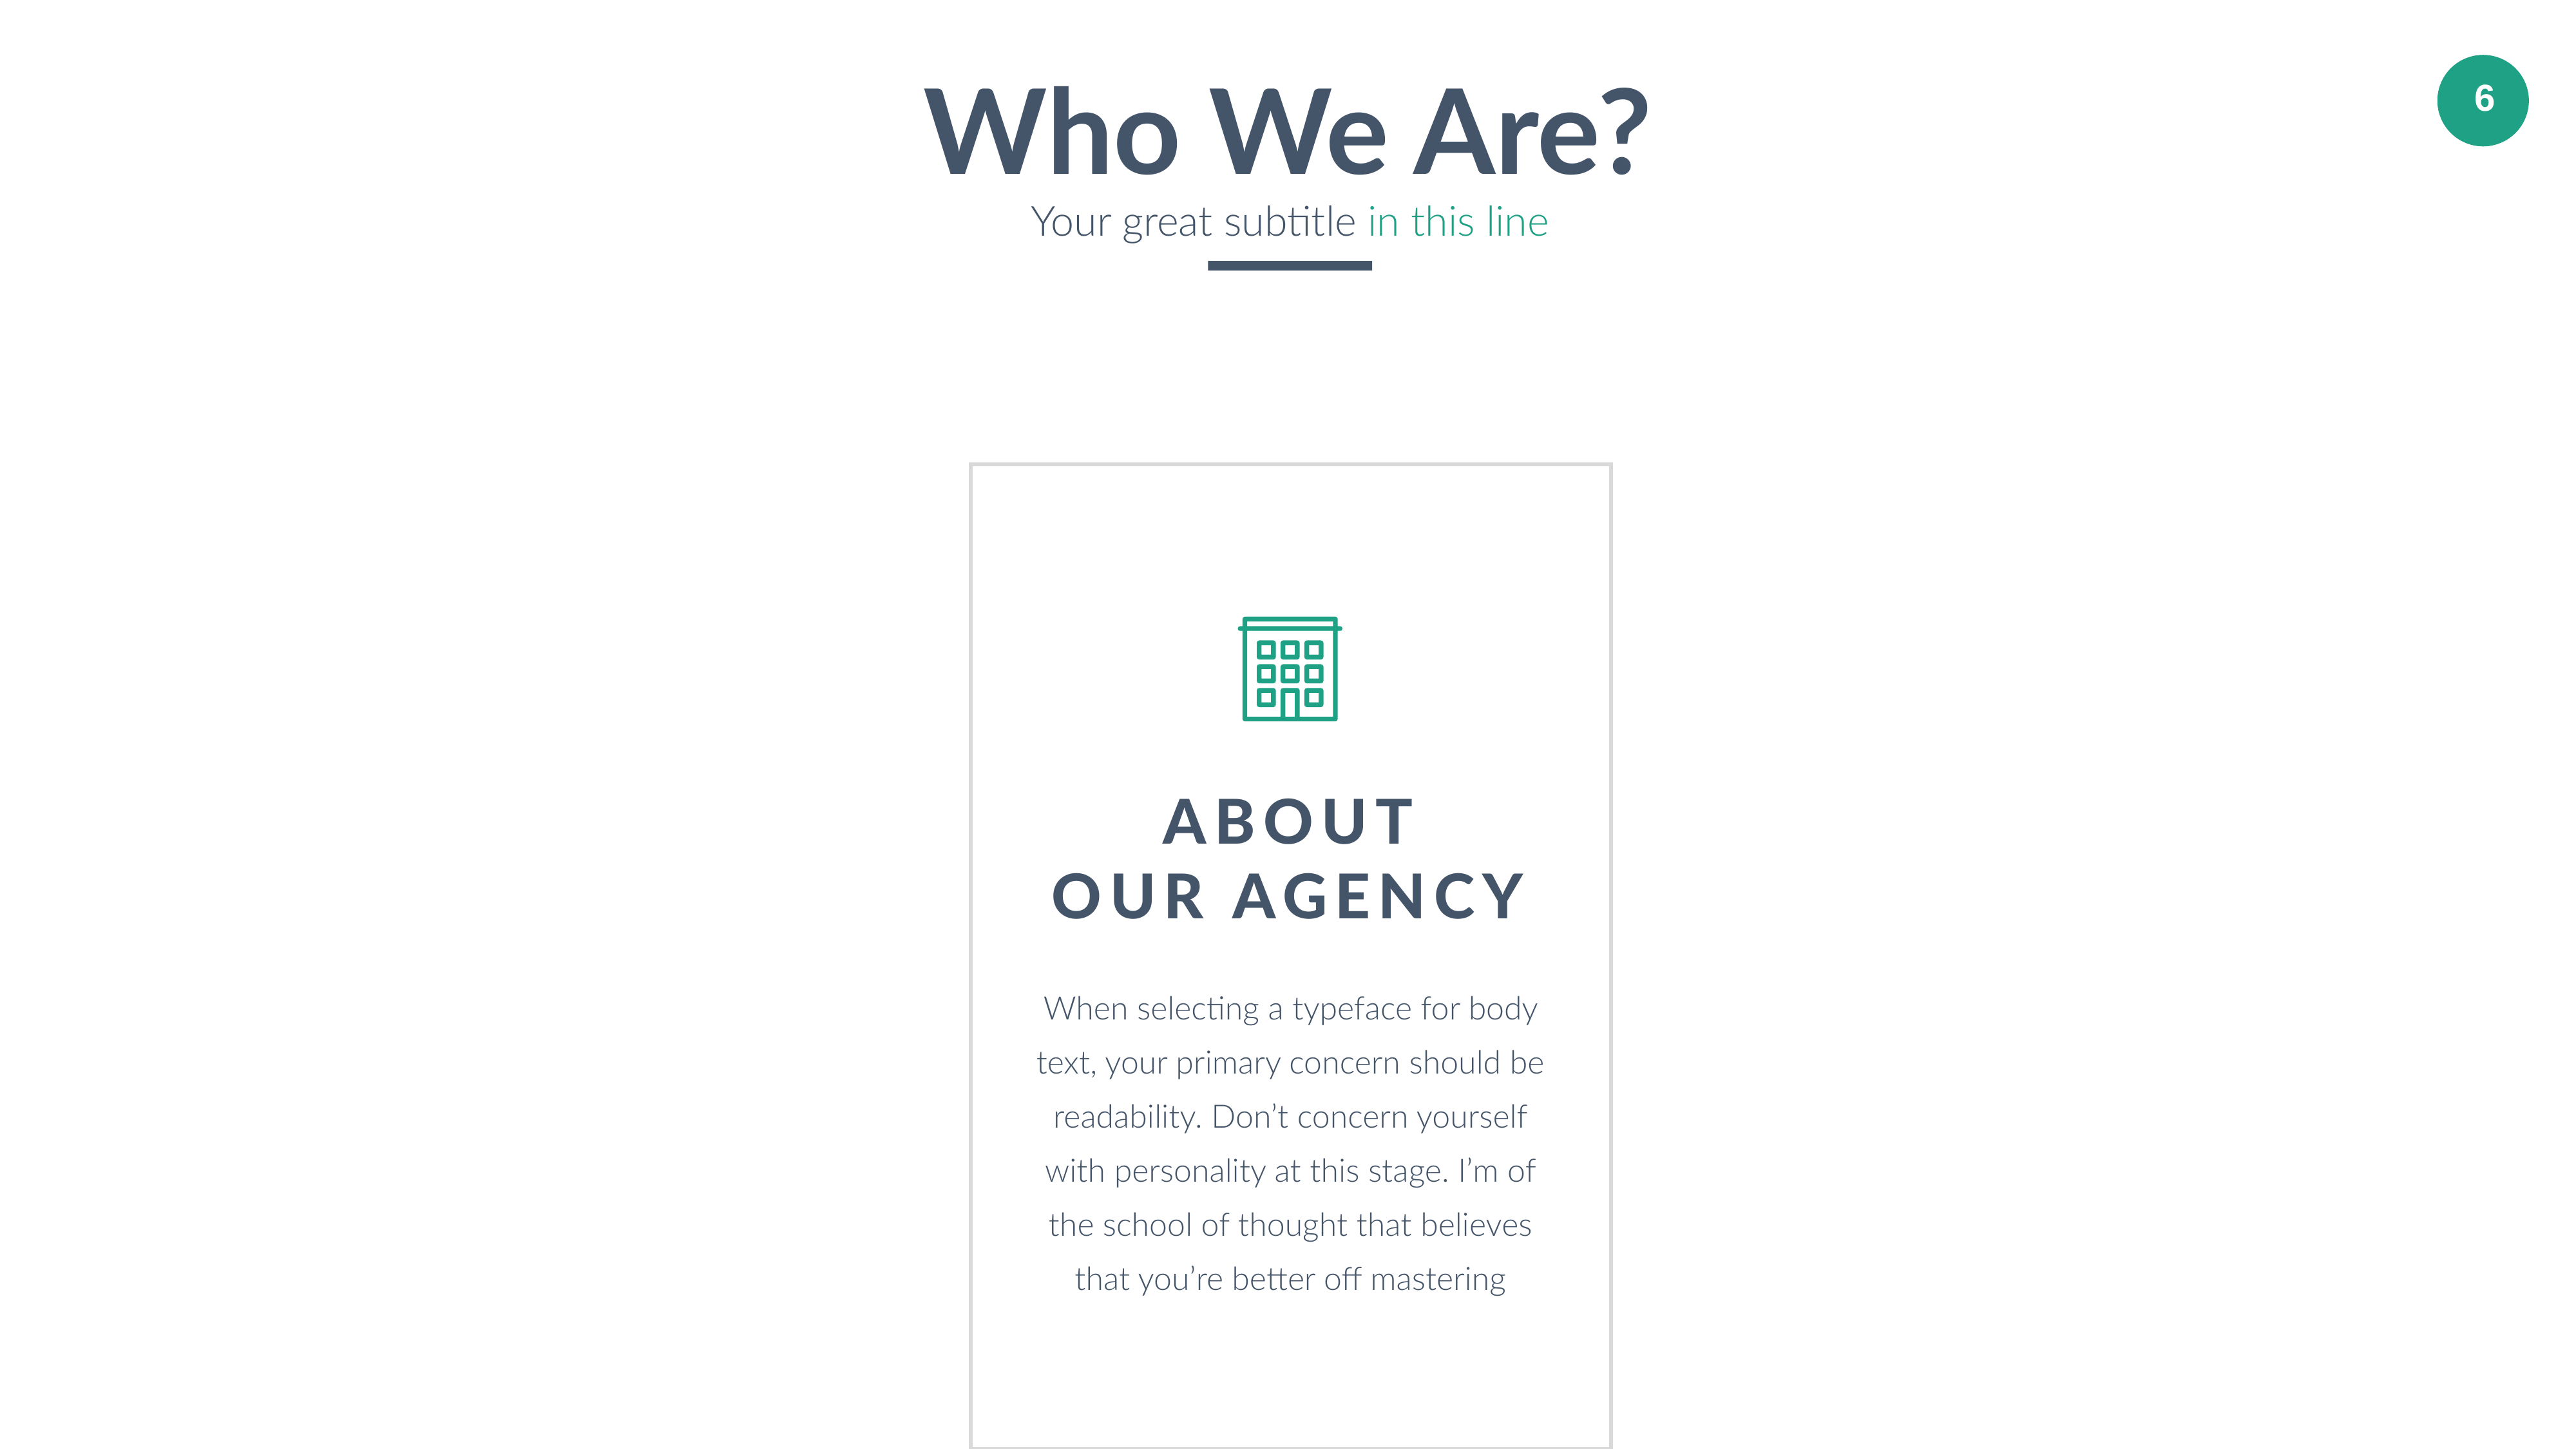

Who We Are?
Your great subtitle in this line

ABOUT
OUR AGENCY
When selecting a typeface for body text, your primary concern should be readability. Don’t concern yourself with personality at this stage. I’m of the school of thought that believes that you’re better off mastering